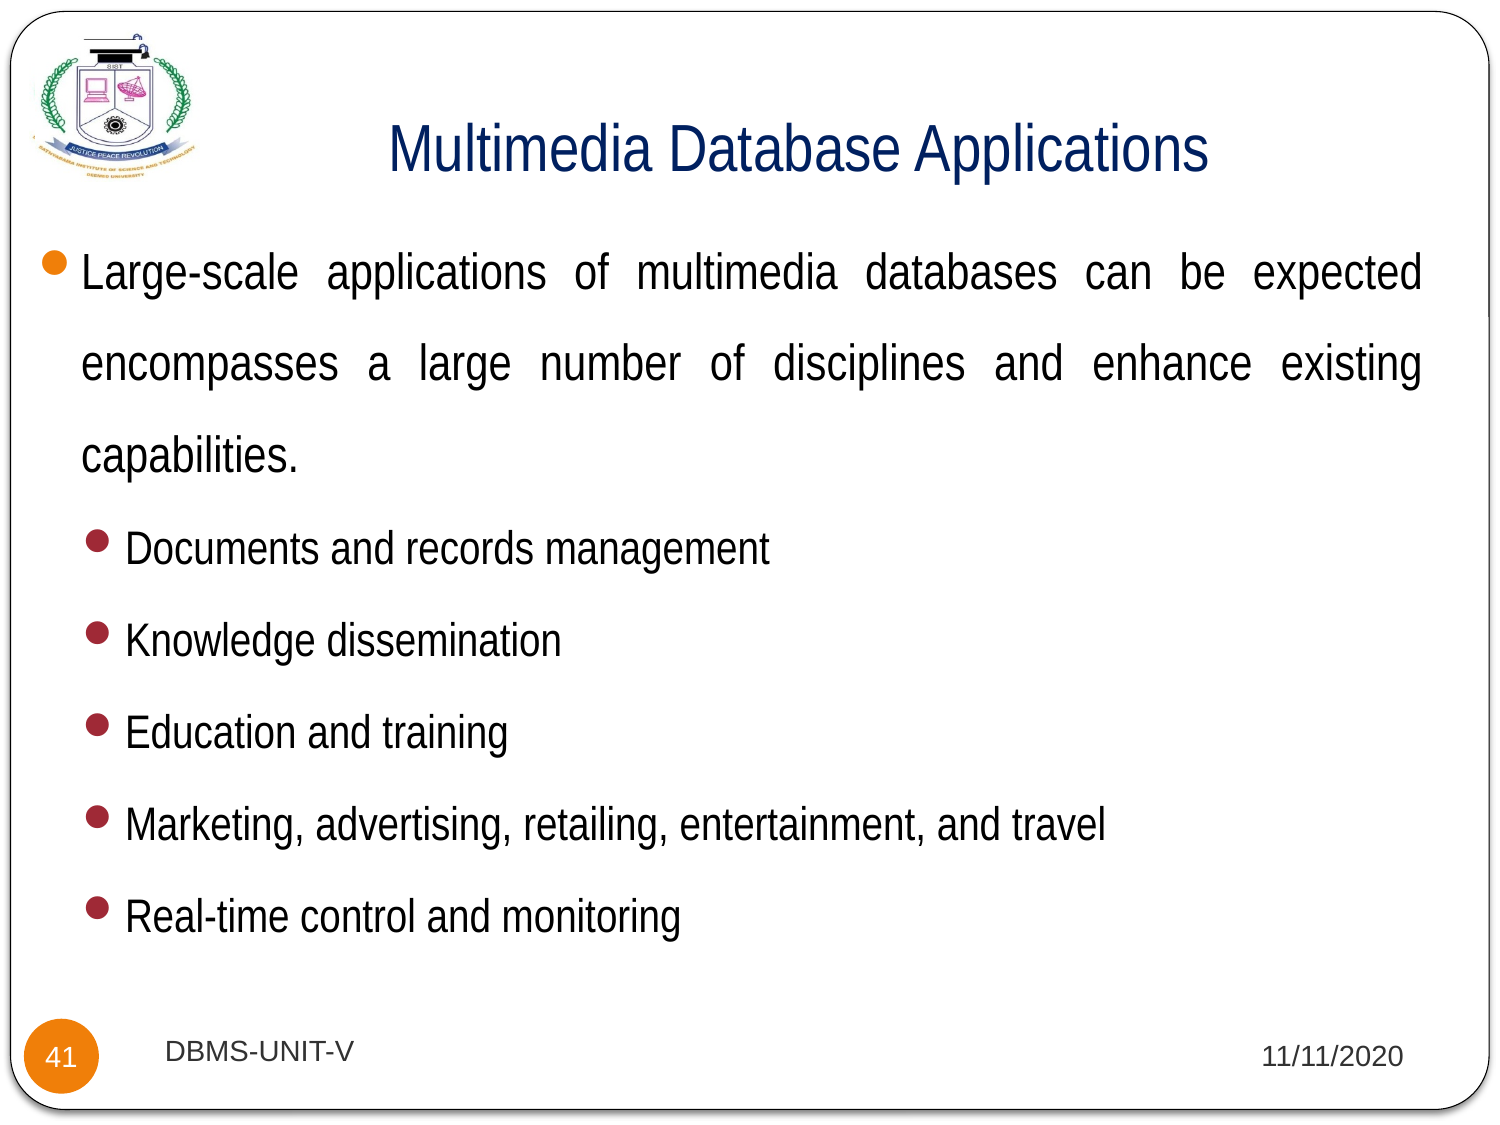

# Multimedia Database Applications
Large-scale applications of multimedia databases can be expected encompasses a large number of disciplines and enhance existing capabilities.
Documents and records management
Knowledge dissemination
Education and training
Marketing, advertising, retailing, entertainment, and travel
Real-time control and monitoring
DBMS-UNIT-V
11/11/2020
41